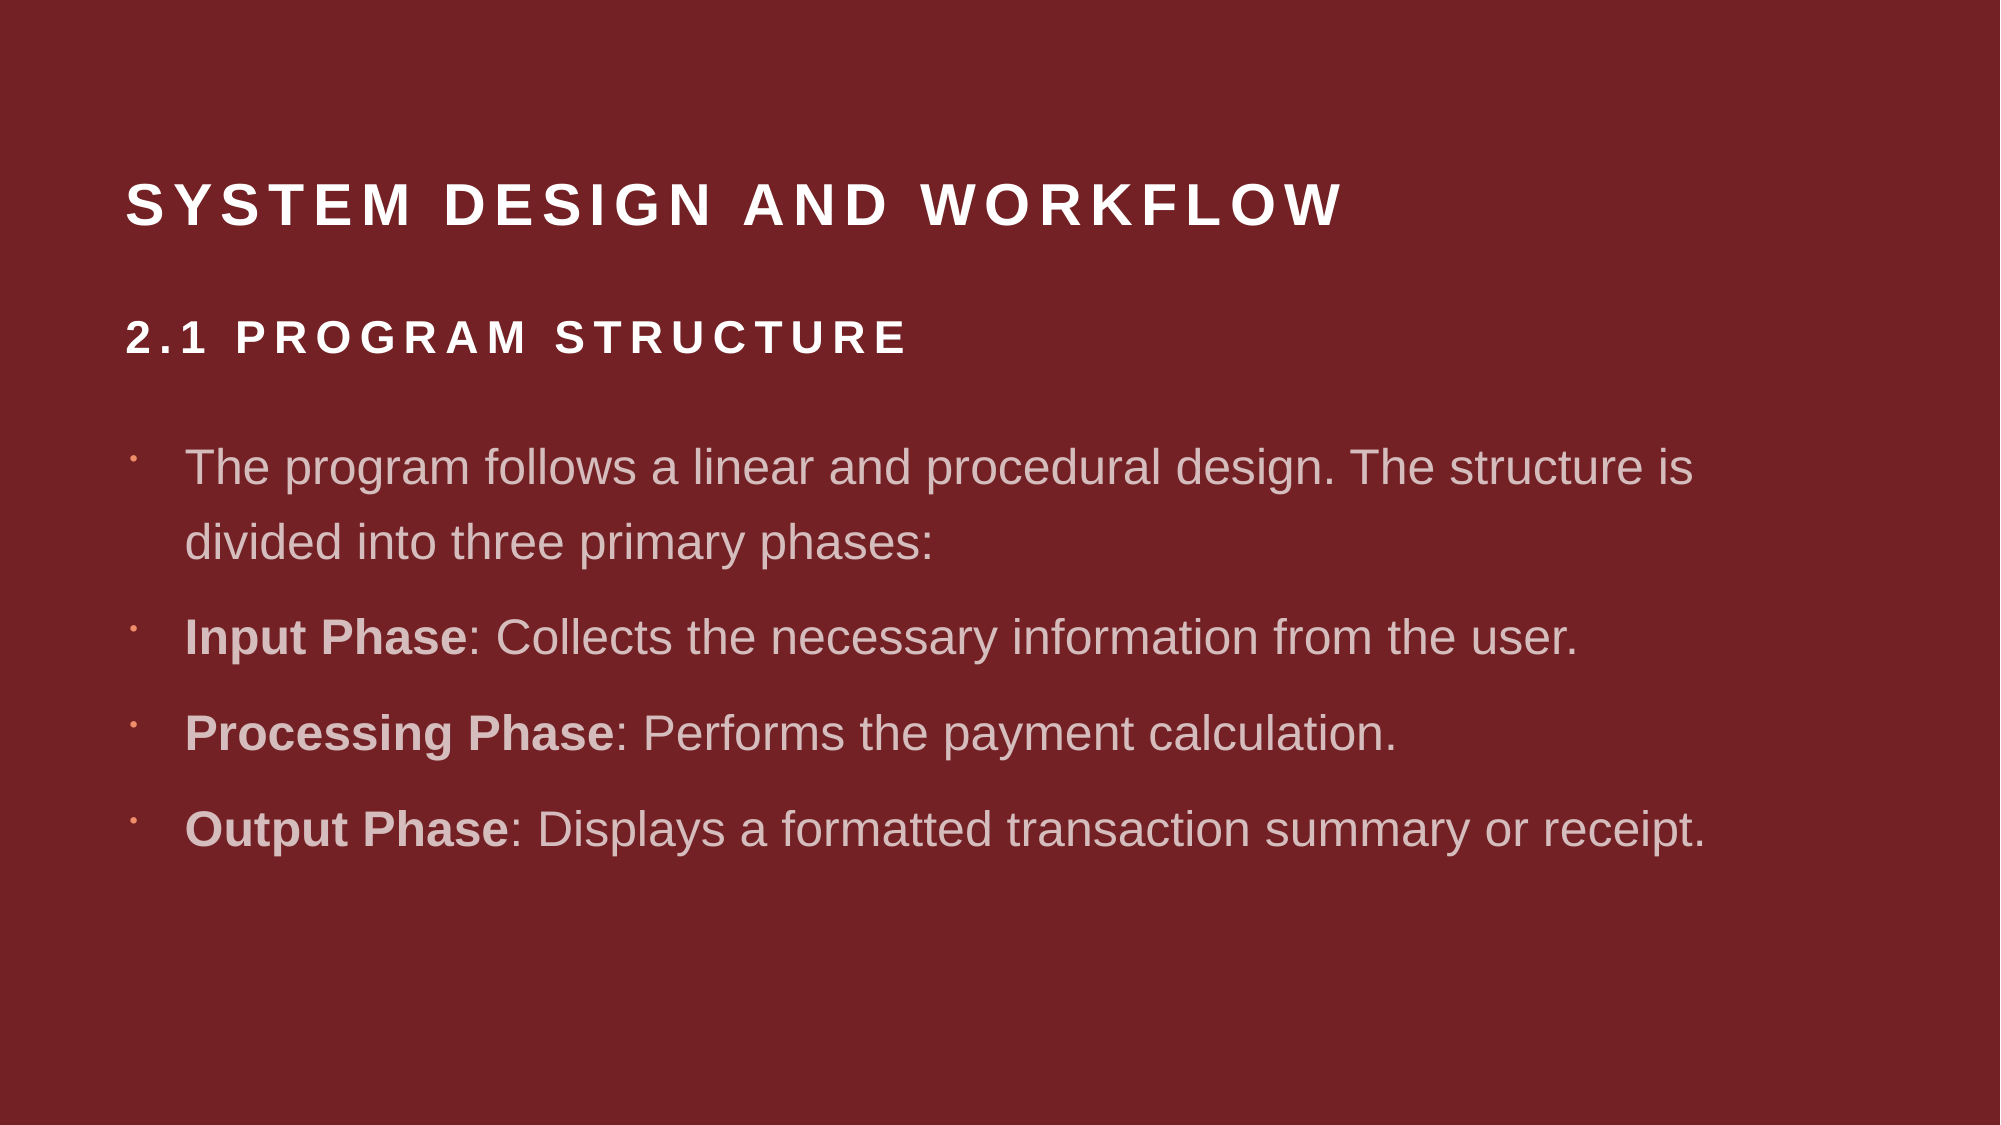

# System Design and Workflow 2.1 Program Structure
The program follows a linear and procedural design. The structure is divided into three primary phases:
Input Phase: Collects the necessary information from the user.
Processing Phase: Performs the payment calculation.
Output Phase: Displays a formatted transaction summary or receipt.